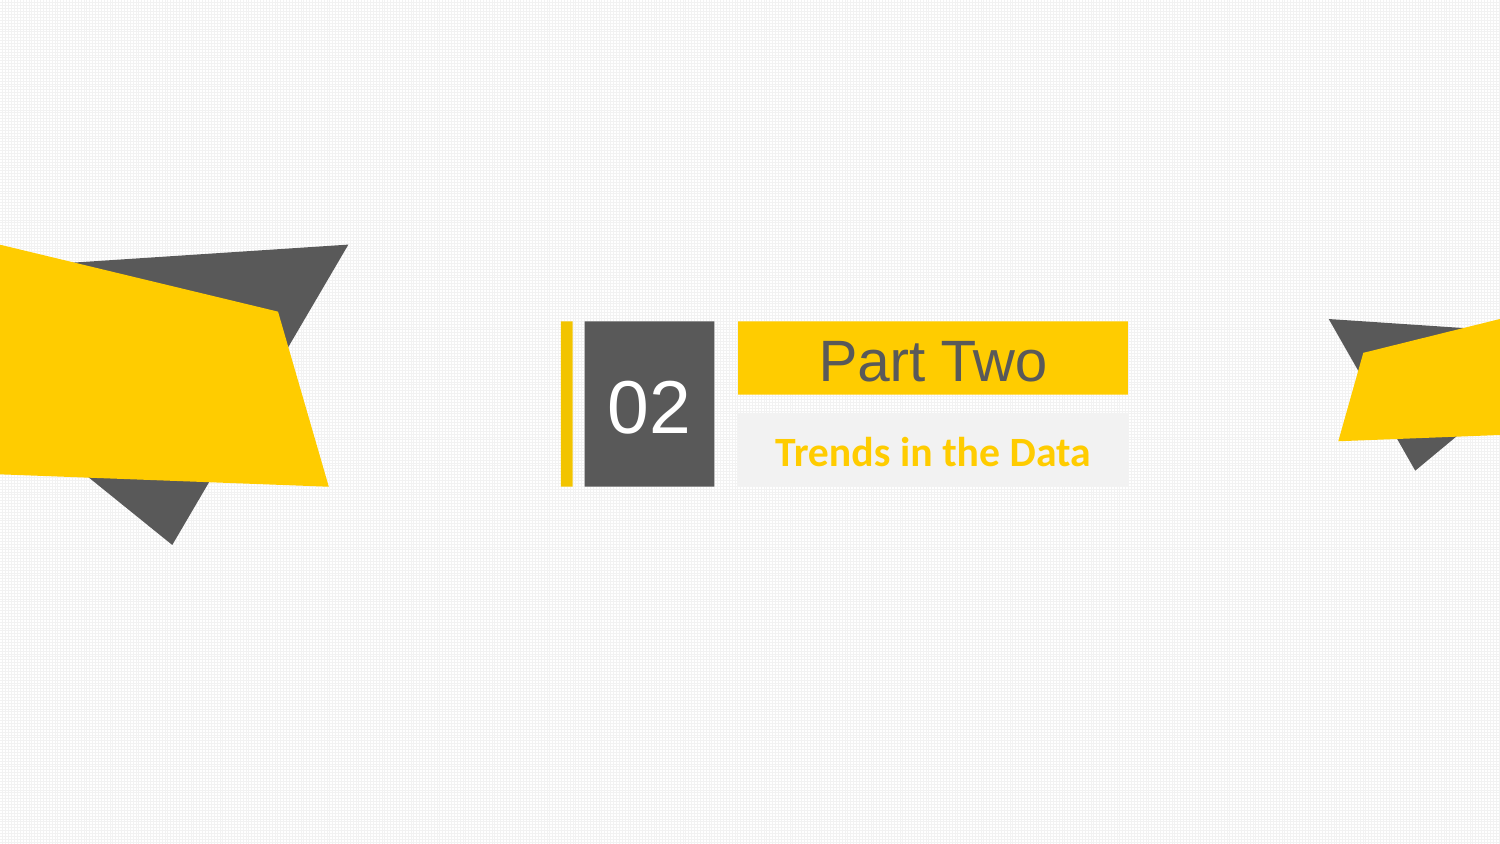

02
Part Two
Trends in the Data